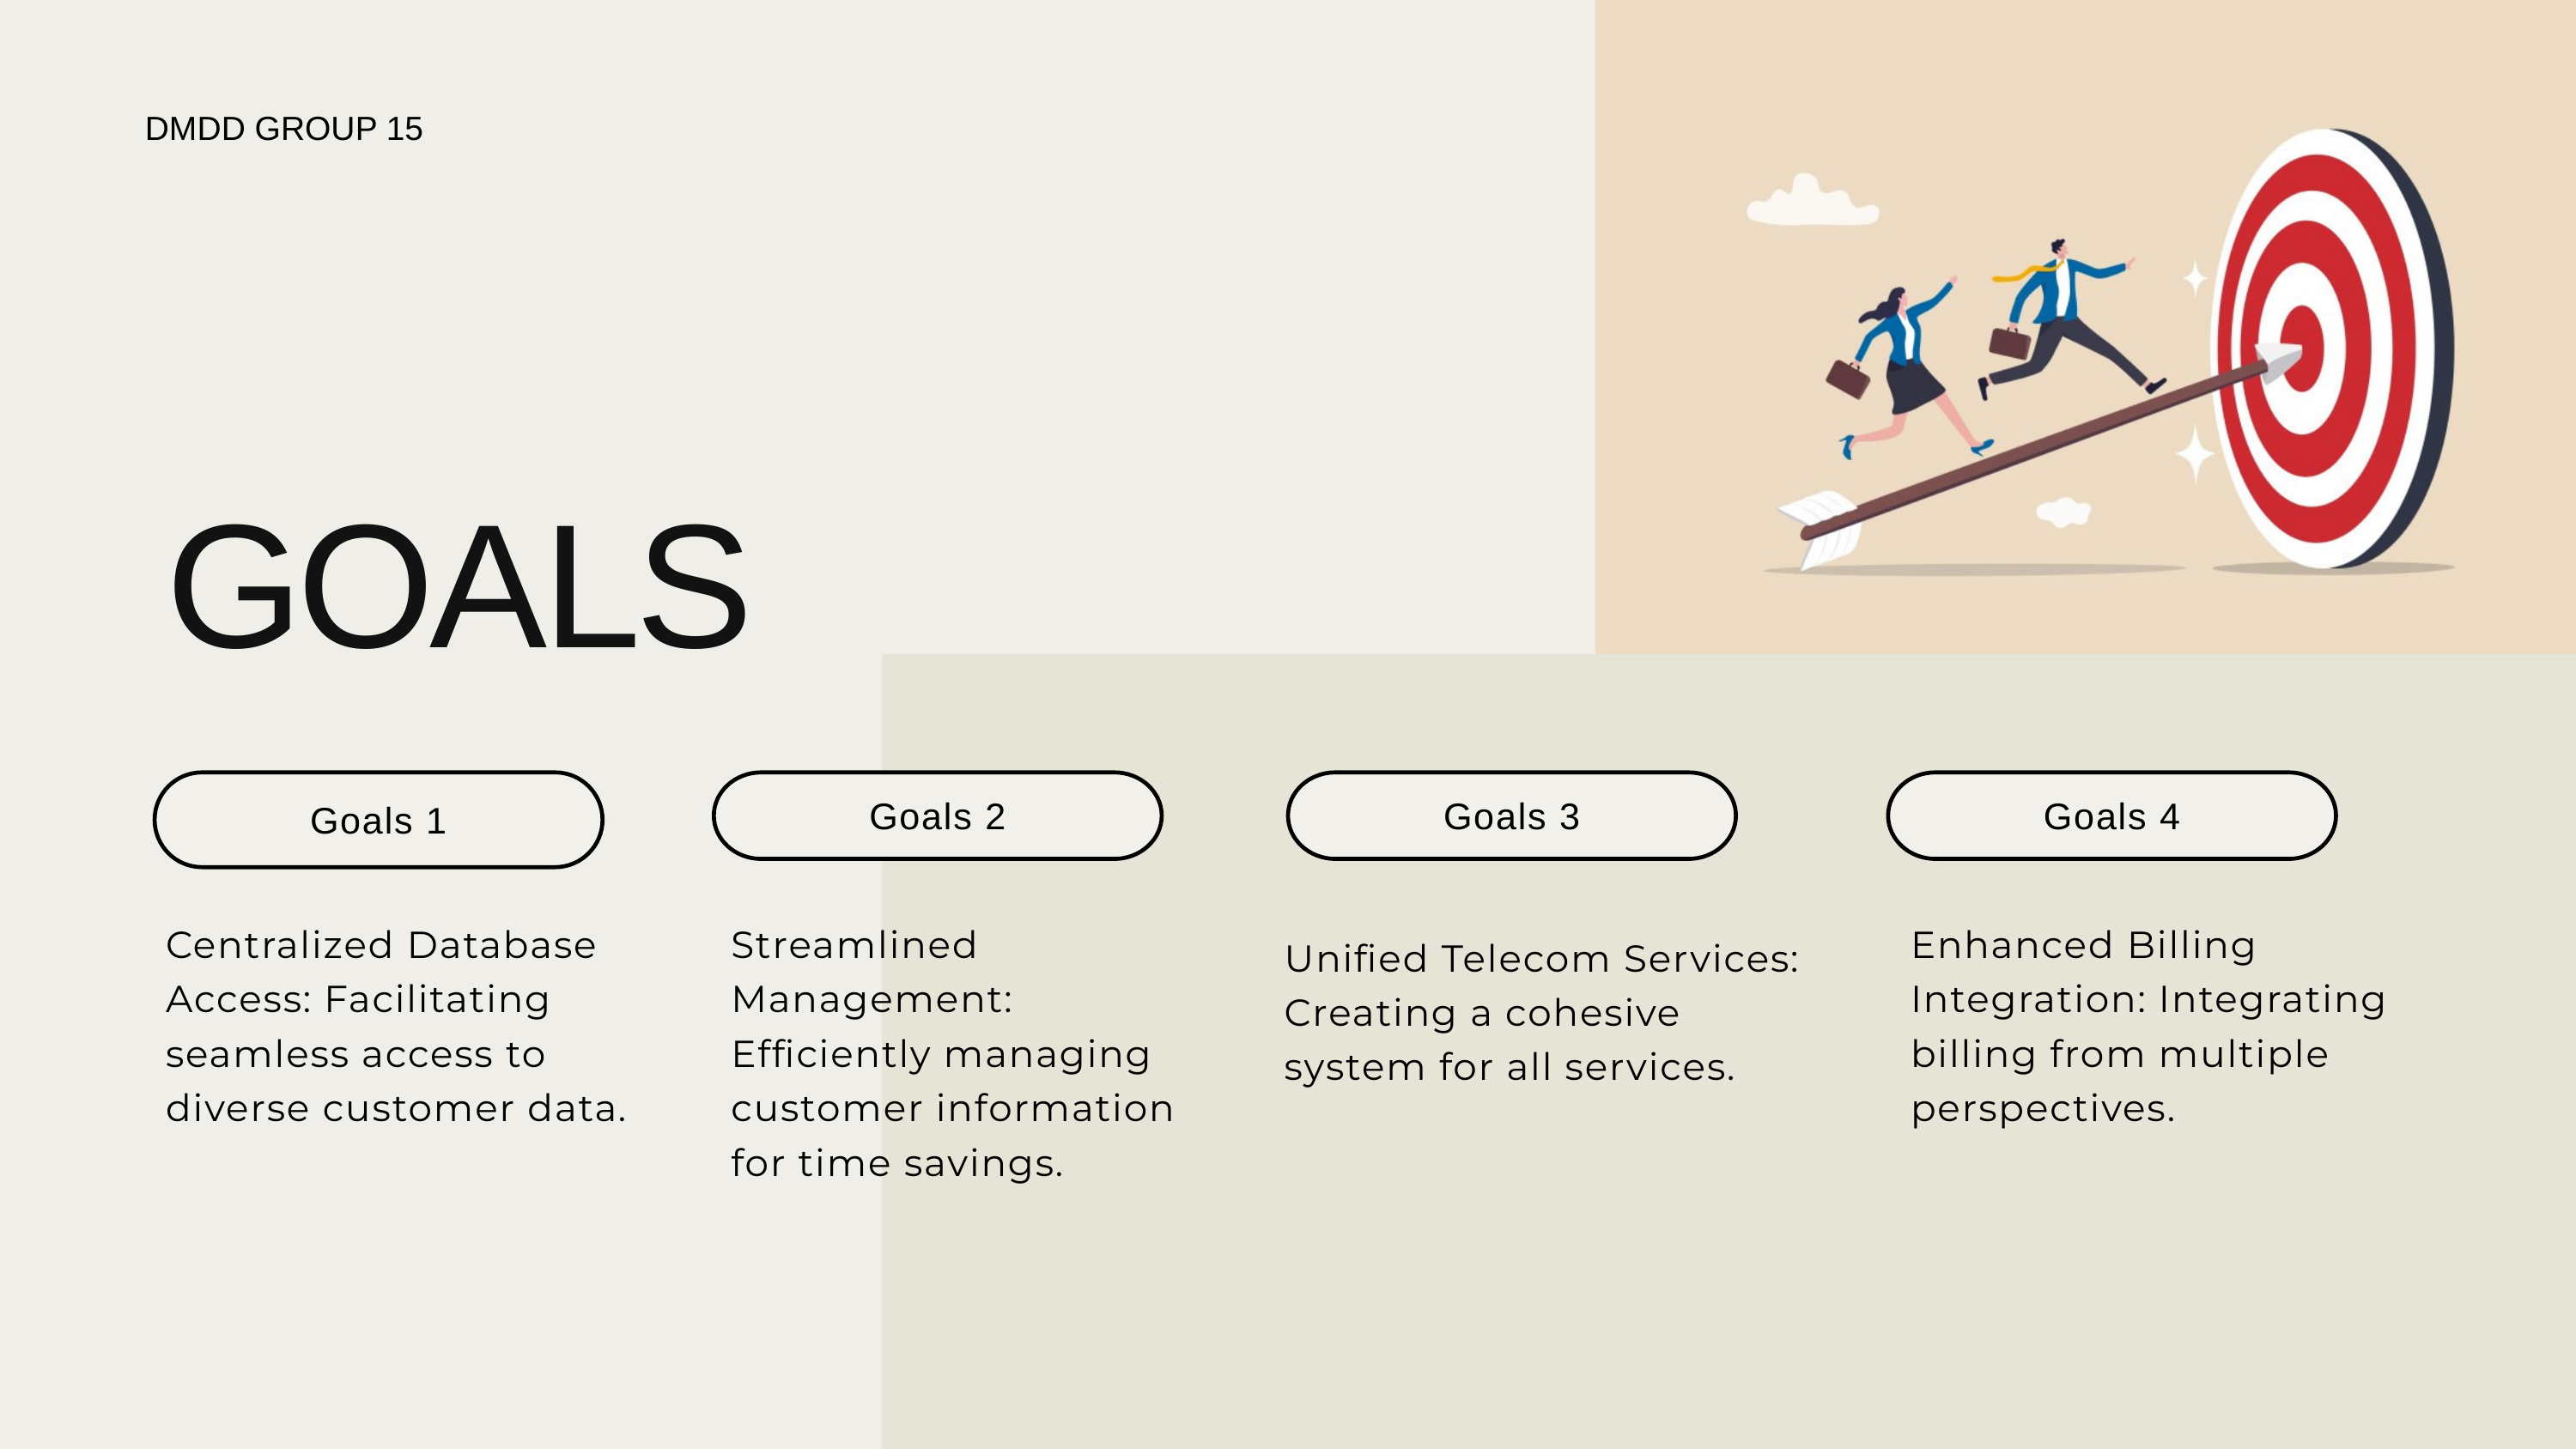

DMDD GROUP 15
GOALS

Goals 1

Goals 2

Goals 3

Goals 4
Centralized Database Access: Facilitating seamless access to diverse customer data.

Streamlined Management: Efficiently managing customer information for time savings.

Enhanced Billing Integration: Integrating billing from multiple perspectives.

Unified Telecom Services: Creating a cohesive system for all services.